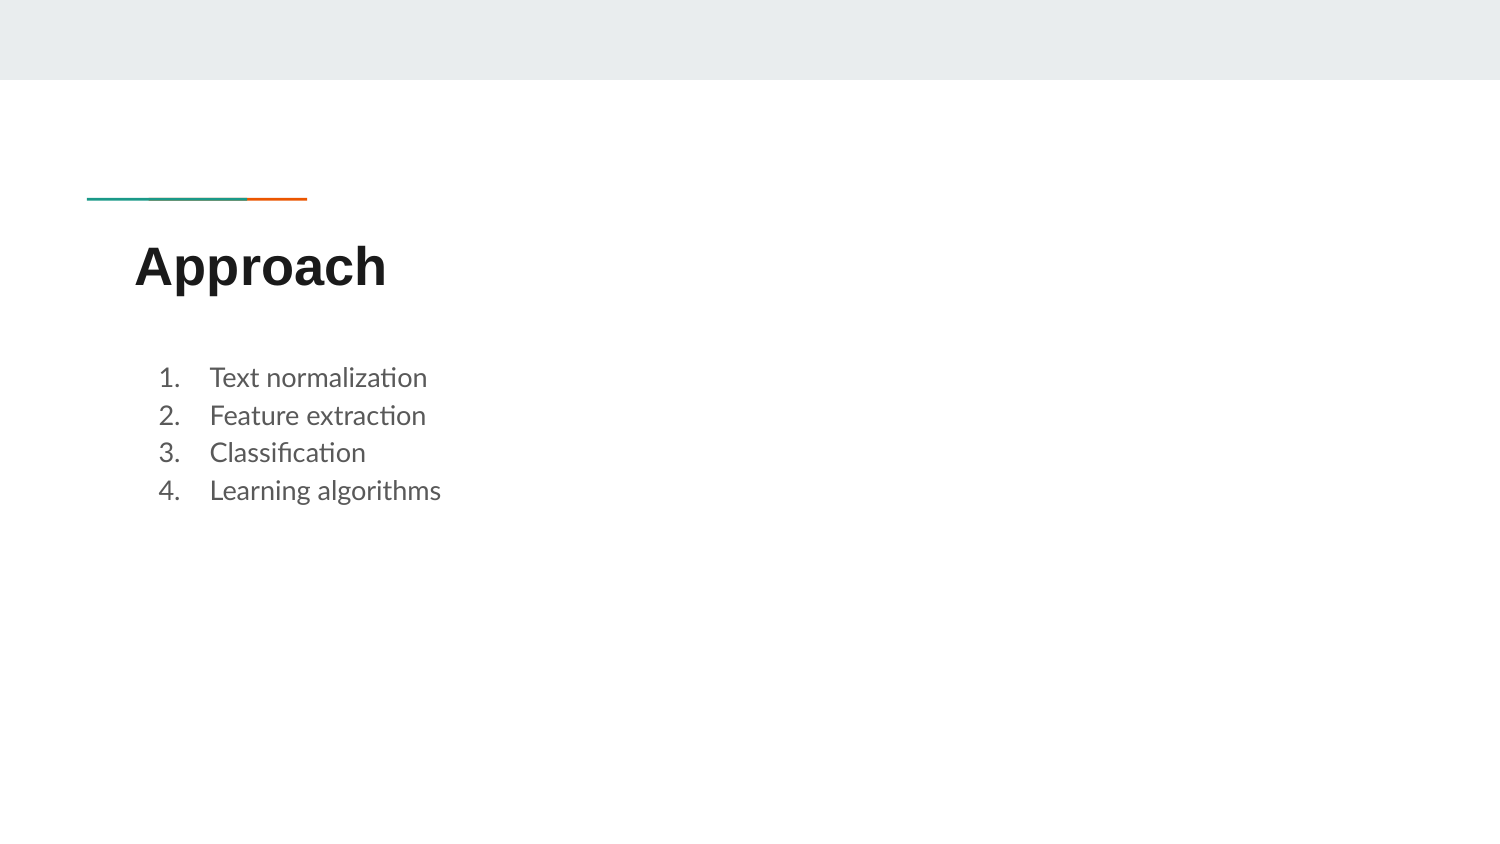

# Approach
Text normalization
Feature extraction
Classification
Learning algorithms